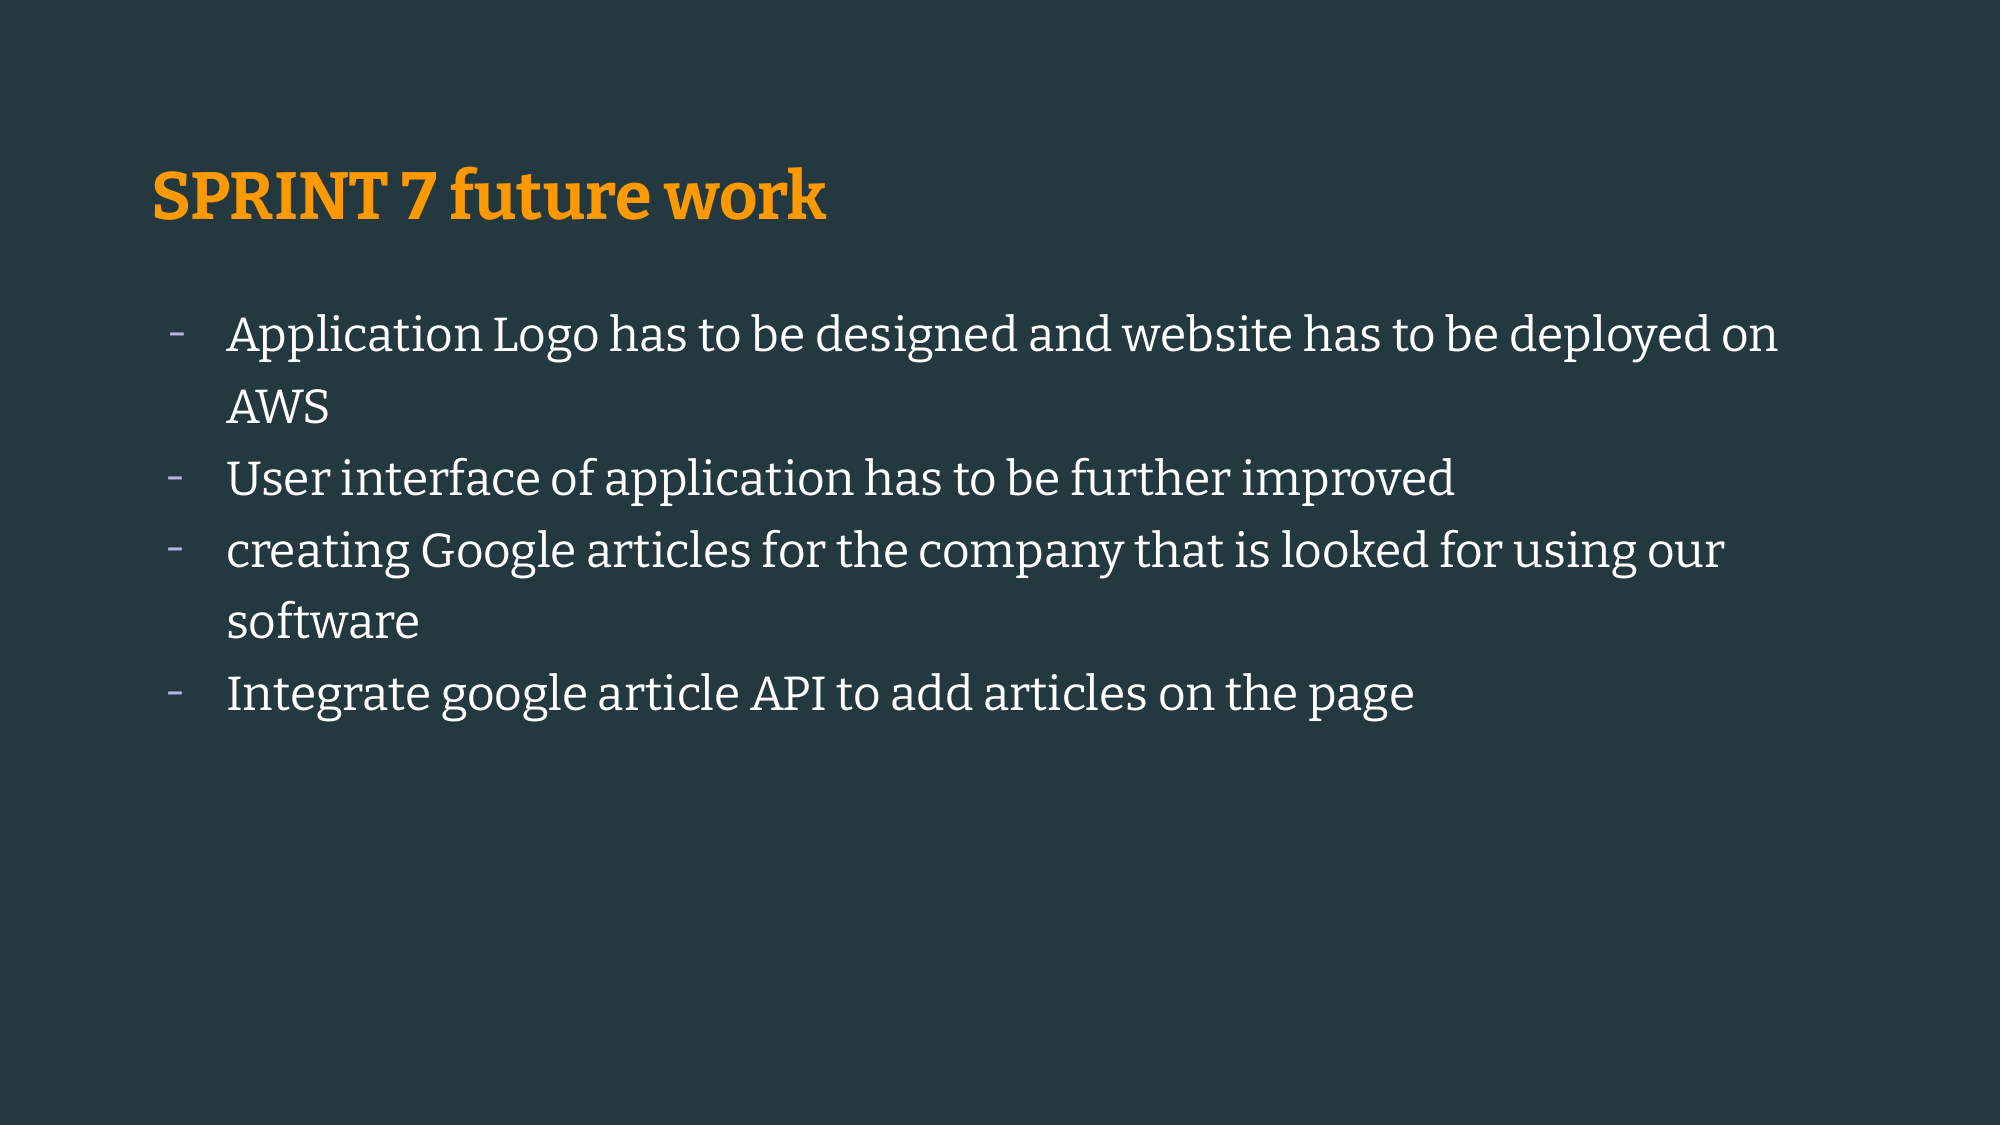

# SPRINT 7 future work
Application Logo has to be designed and website has to be deployed on AWS
User interface of application has to be further improved
creating Google articles for the company that is looked for using our software
Integrate google article API to add articles on the page